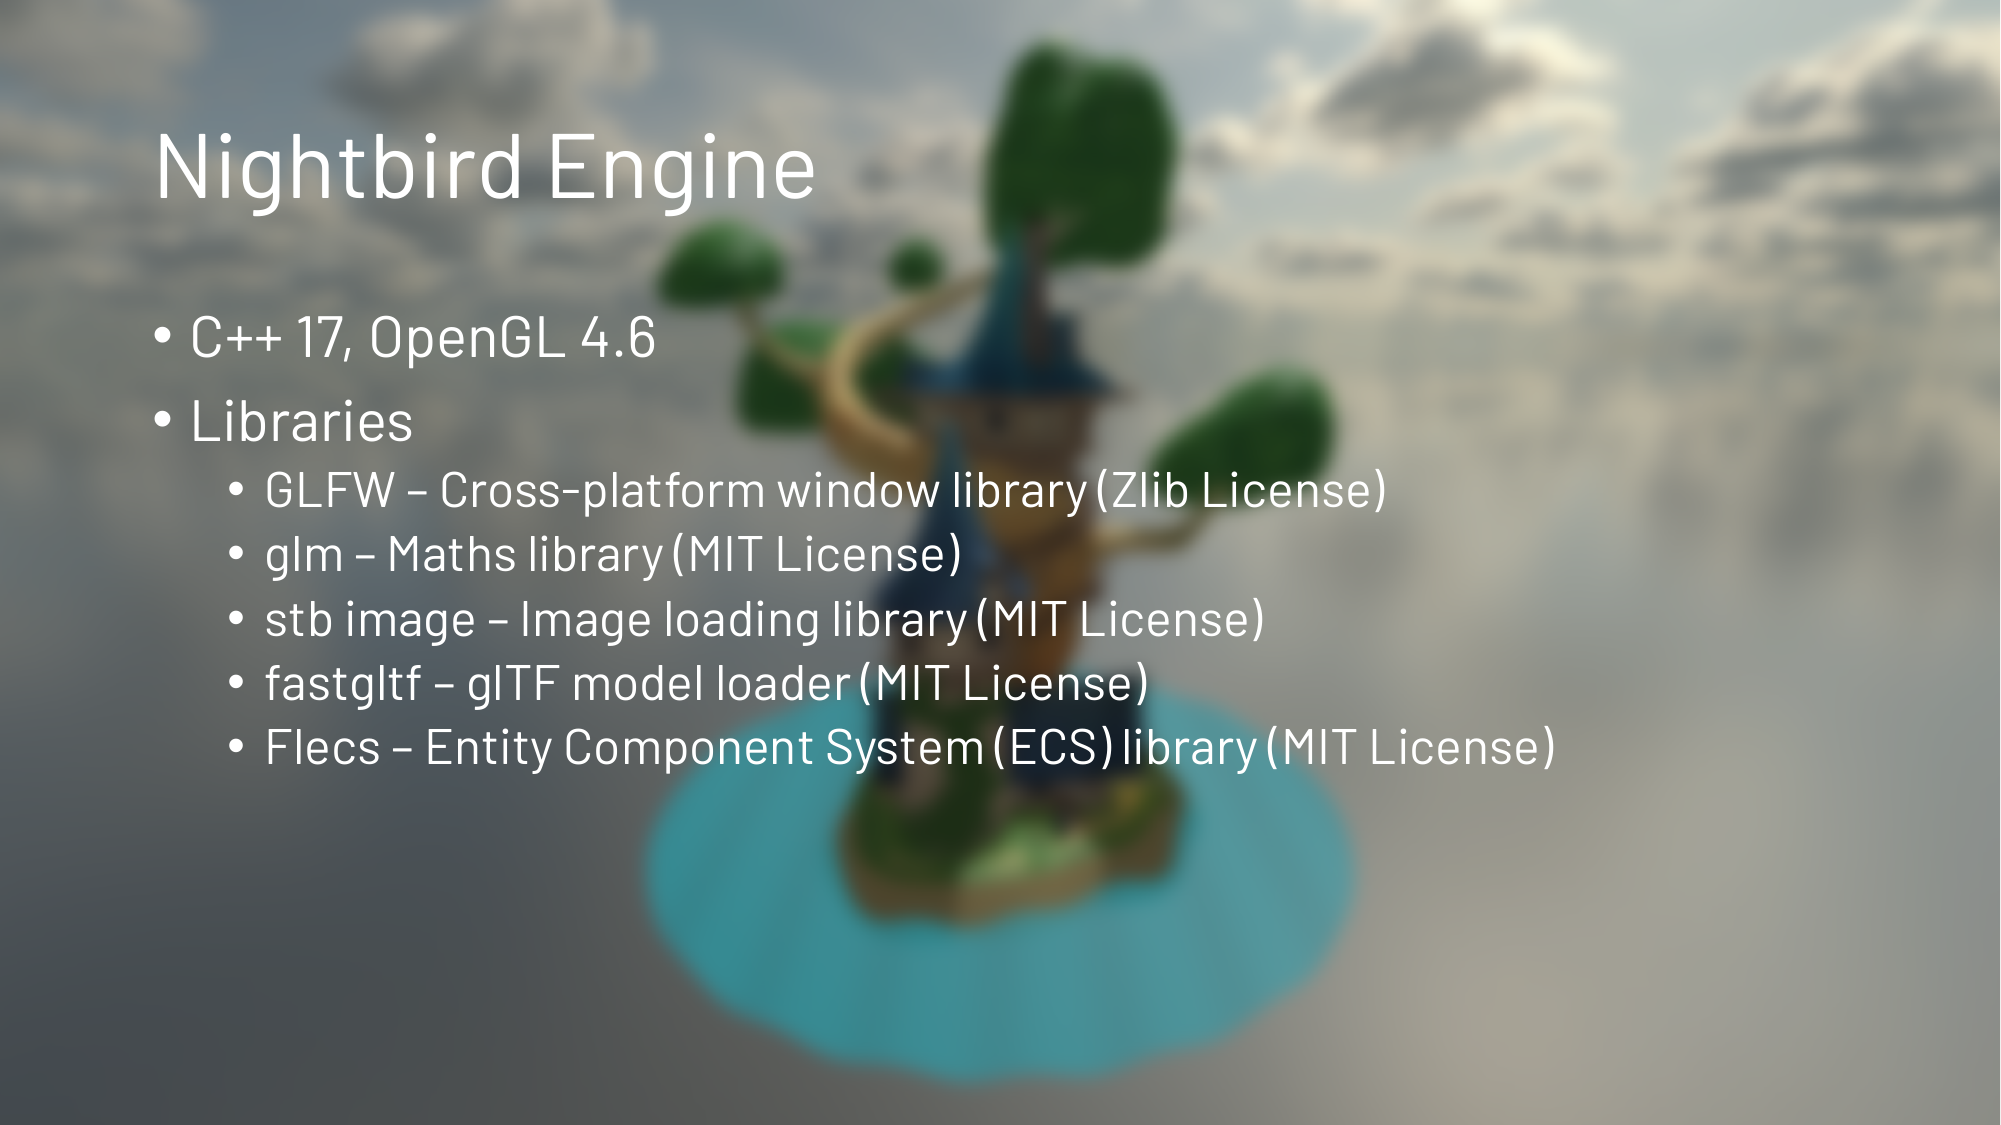

# Nightbird Engine
C++ 17, OpenGL 4.6
Libraries
GLFW – Cross-platform window library (Zlib License)
glm – Maths library (MIT License)
stb image – Image loading library (MIT License)
fastgltf – glTF model loader (MIT License)
Flecs – Entity Component System (ECS) library (MIT License)